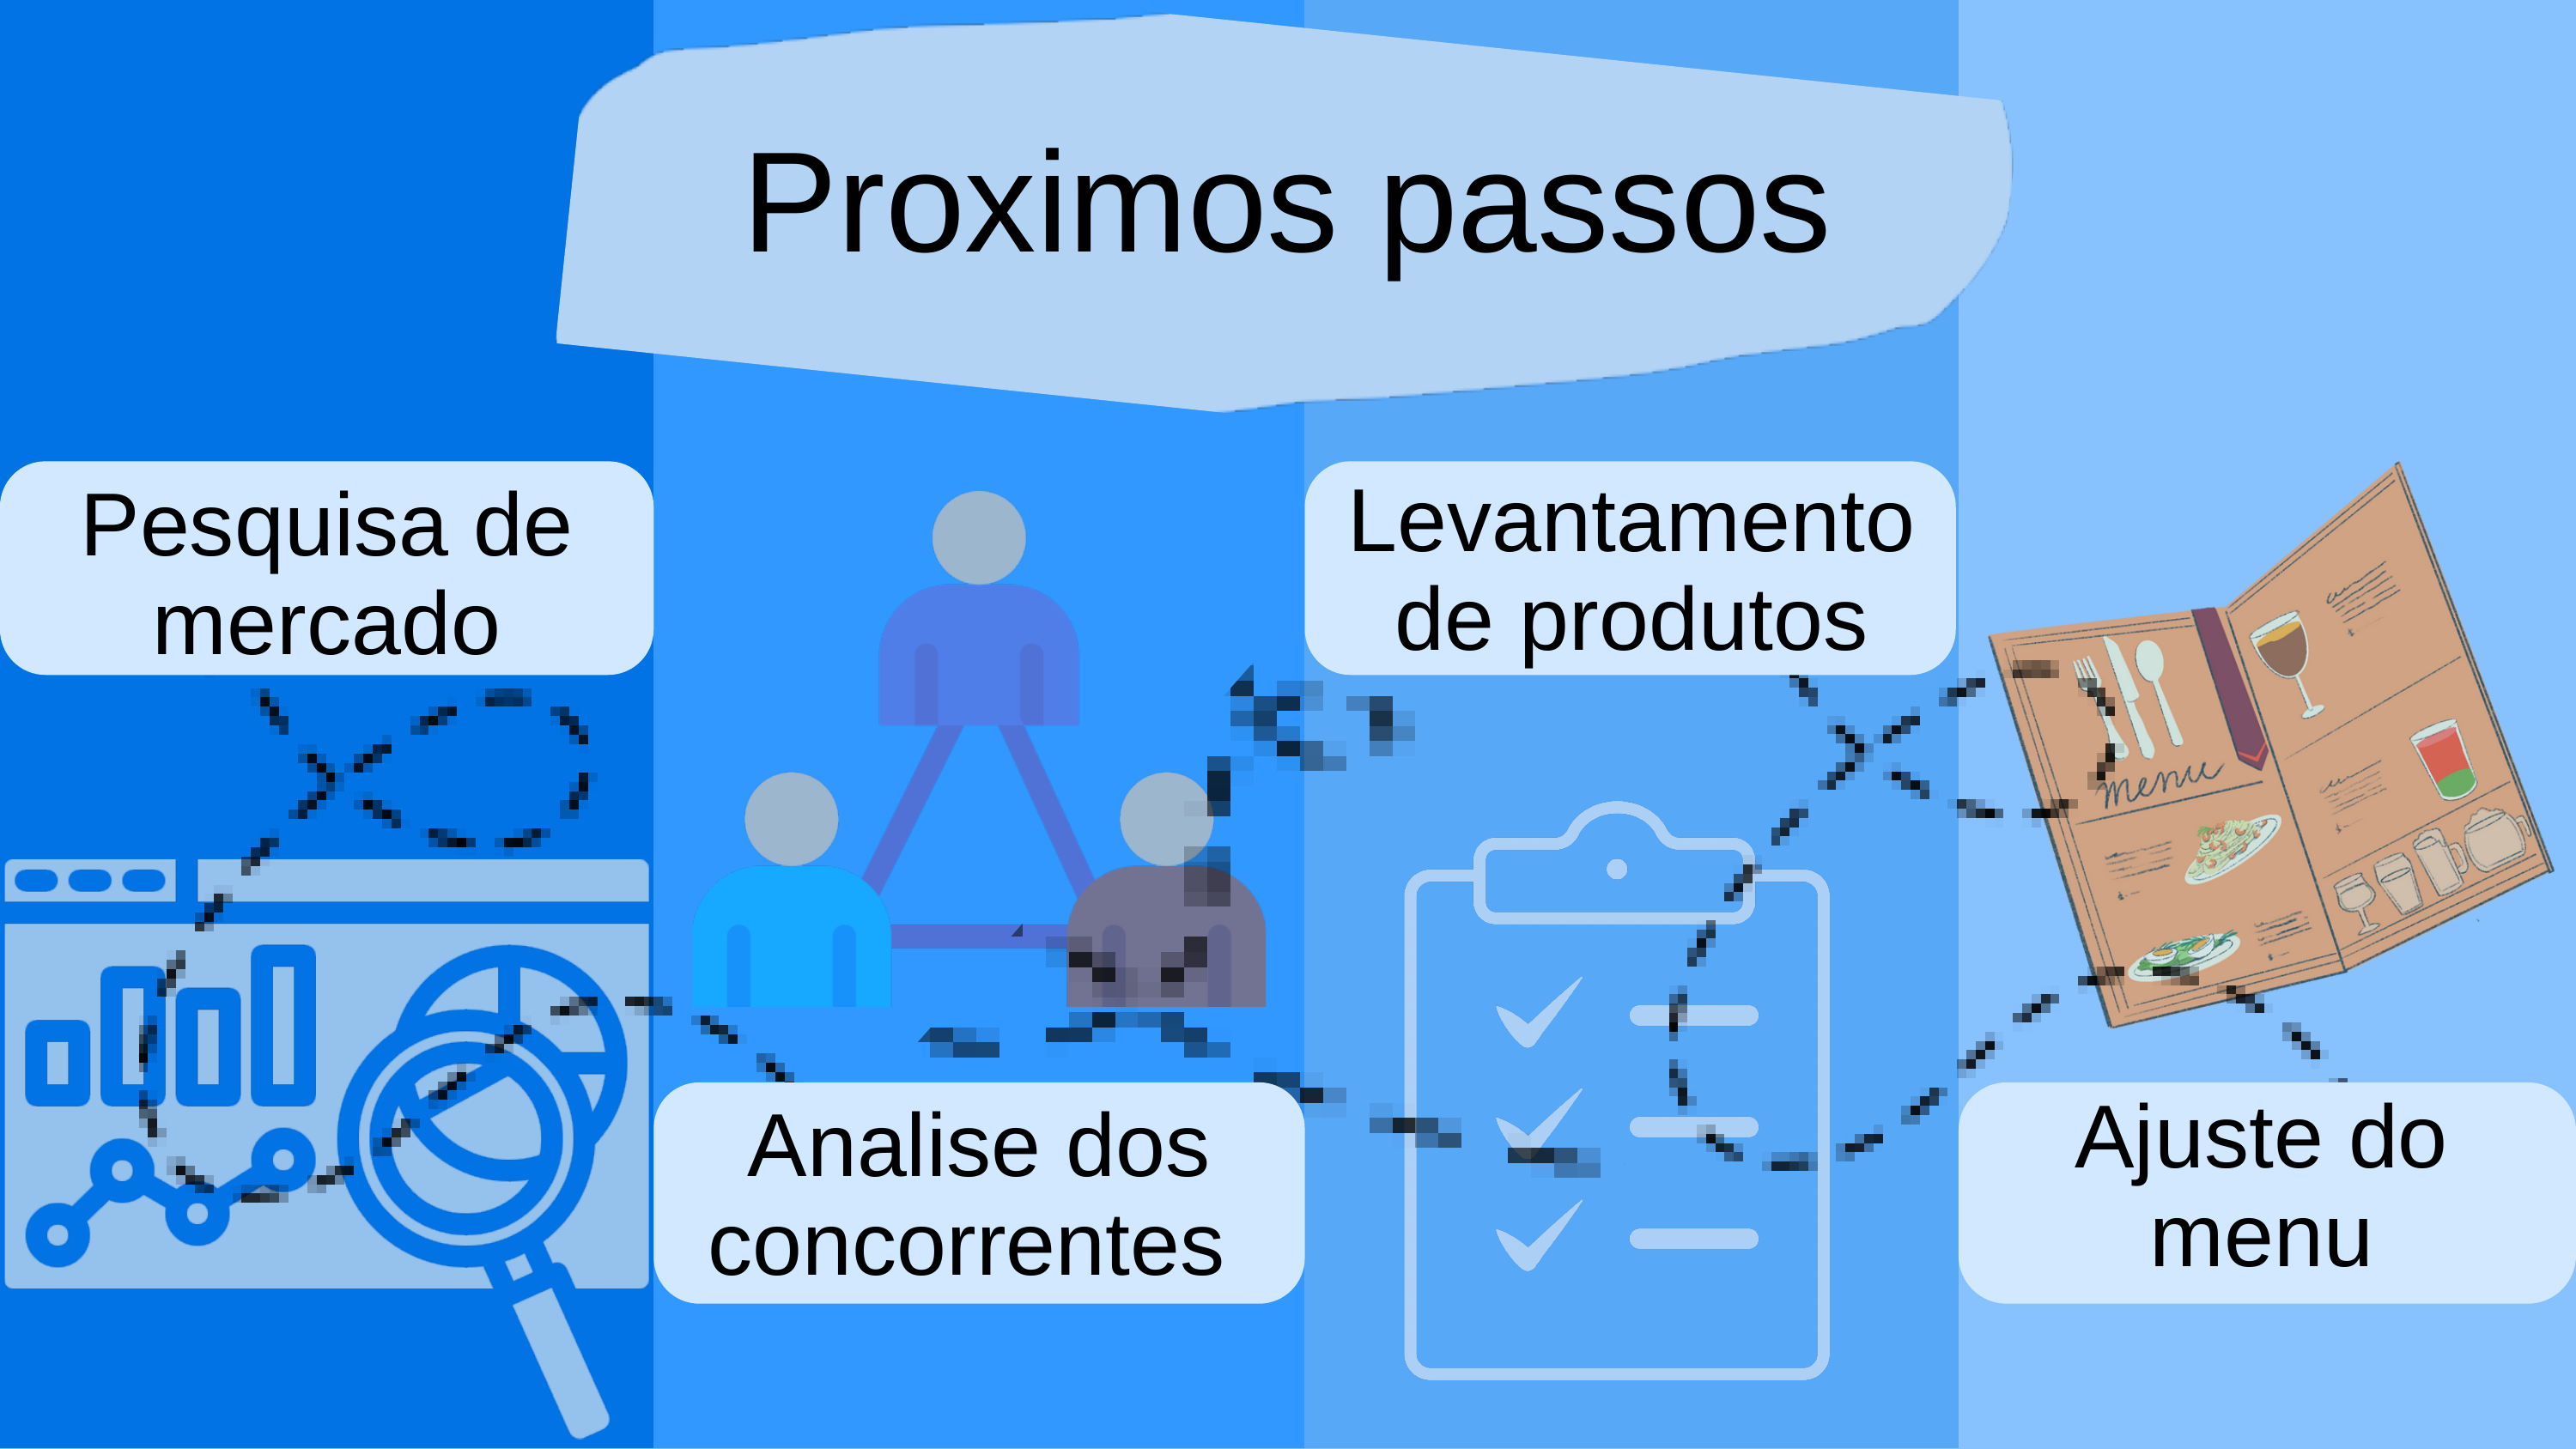

Proximos passos

Levantamento de produtos
Pesquisa de mercado

Ajuste do menu
Analise dos concorrentes